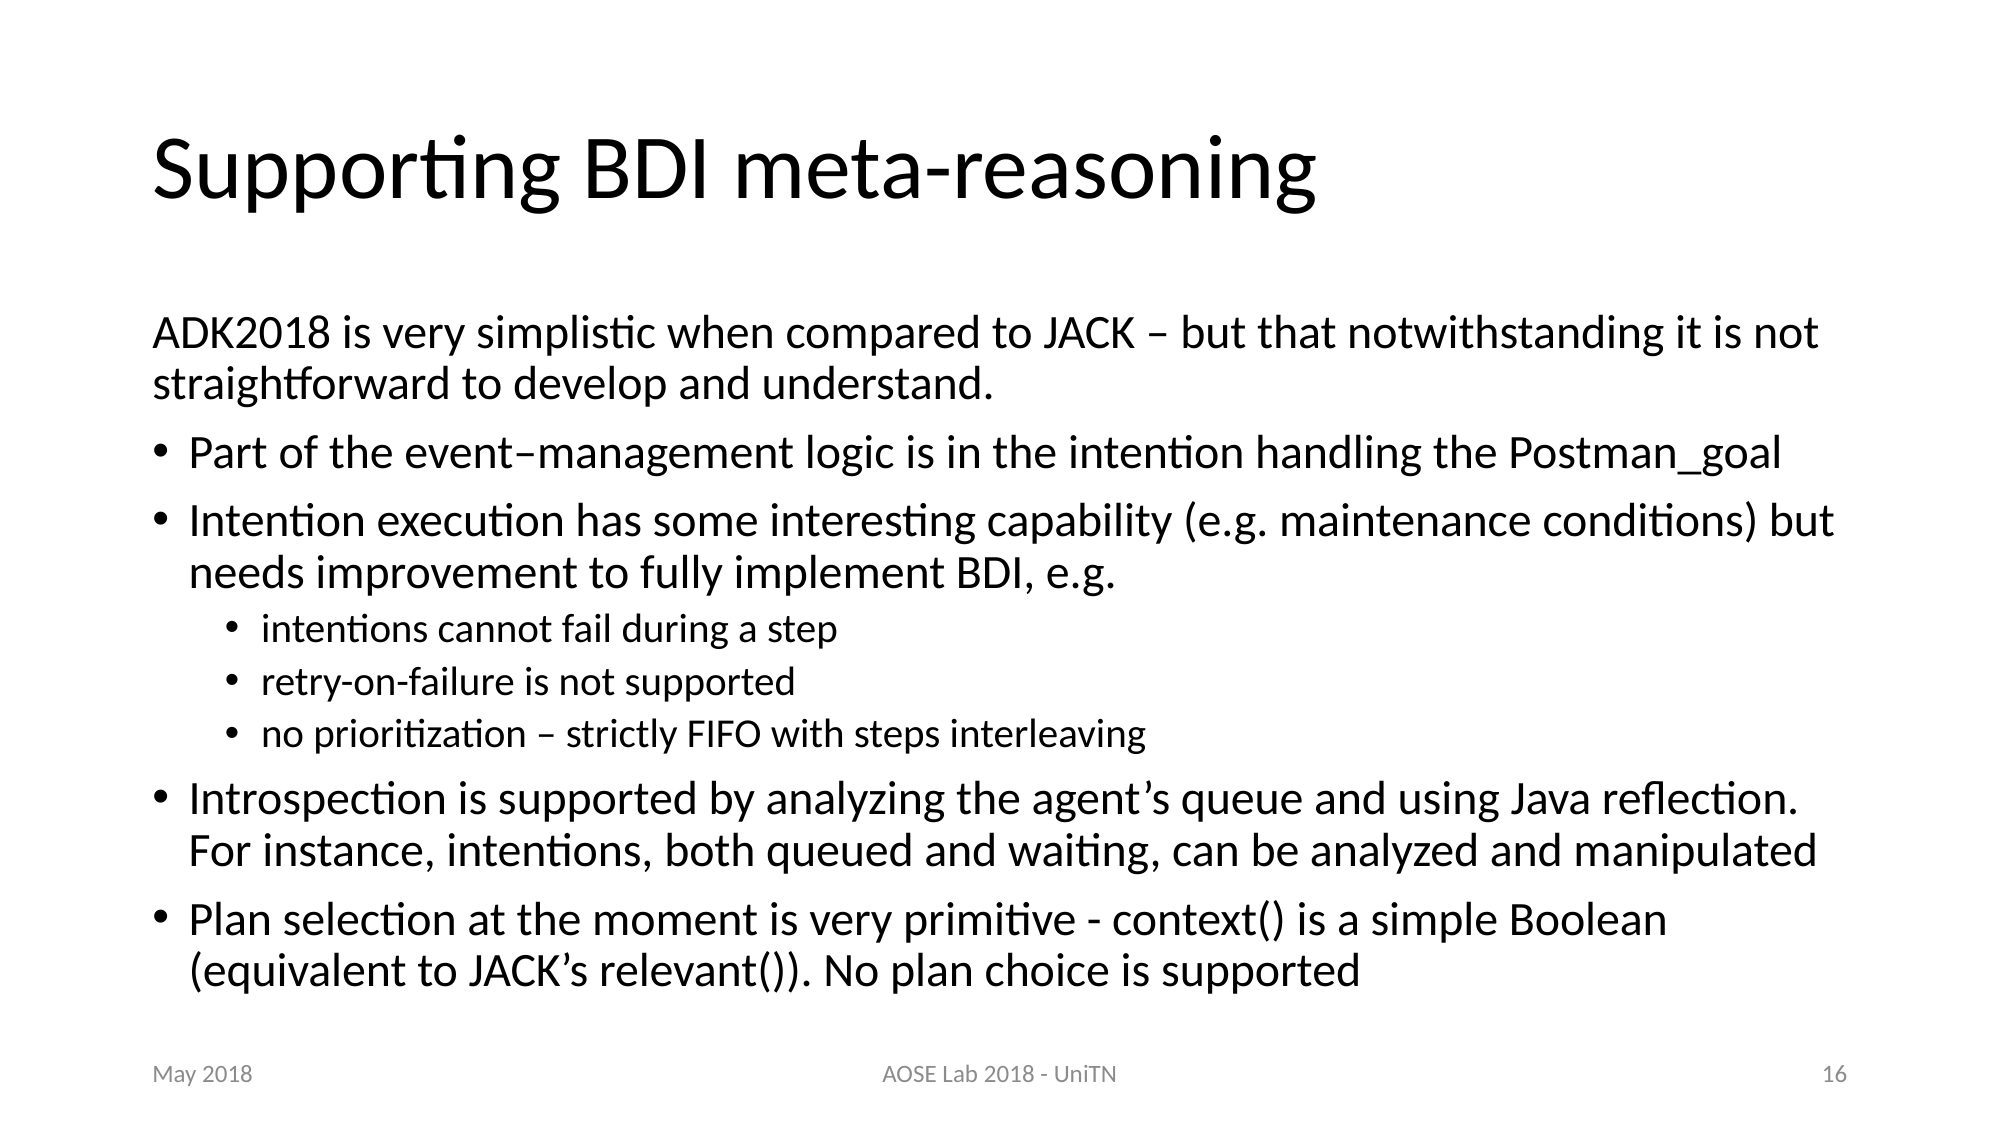

# Supporting BDI meta-reasoning
ADK2018 is very simplistic when compared to JACK – but that notwithstanding it is not straightforward to develop and understand.
Part of the event–management logic is in the intention handling the Postman_goal
Intention execution has some interesting capability (e.g. maintenance conditions) but needs improvement to fully implement BDI, e.g.
intentions cannot fail during a step
retry-on-failure is not supported
no prioritization – strictly FIFO with steps interleaving
Introspection is supported by analyzing the agent’s queue and using Java reflection. For instance, intentions, both queued and waiting, can be analyzed and manipulated
Plan selection at the moment is very primitive - context() is a simple Boolean (equivalent to JACK’s relevant()). No plan choice is supported

May 2018
AOSE Lab 2018 - UniTN
16